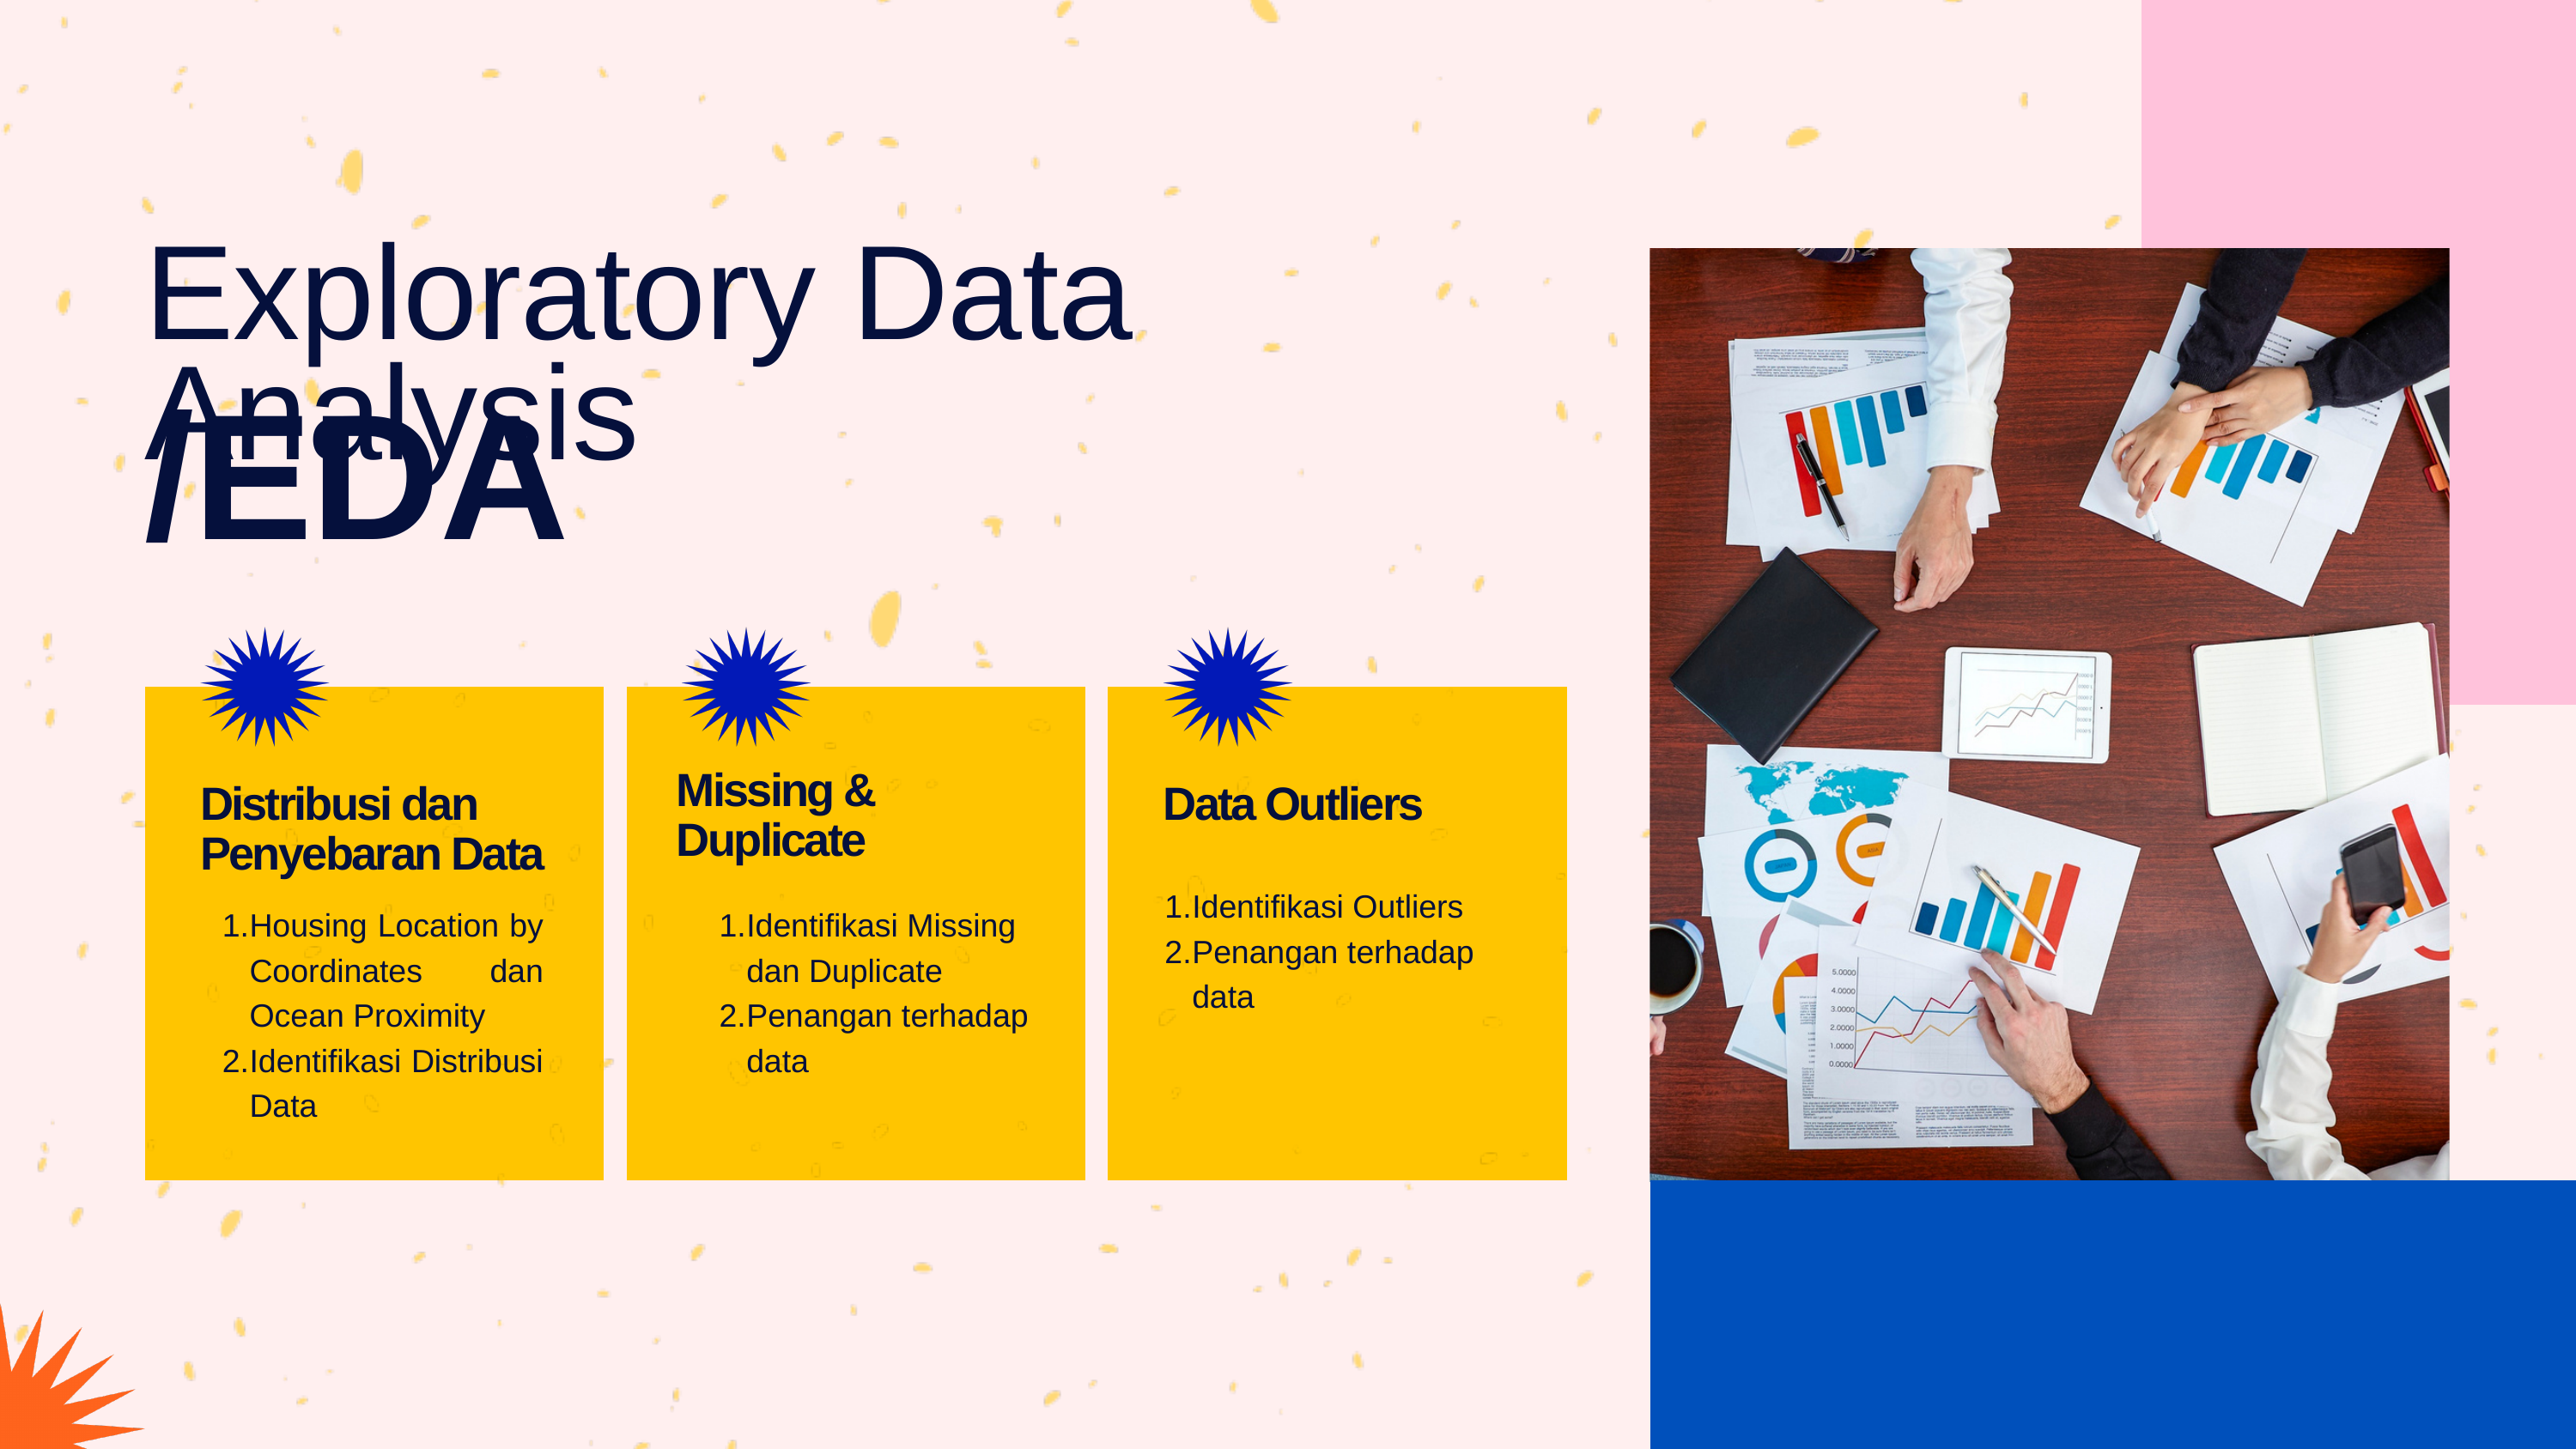

Exploratory Data Analysis

/EDA

Missing & Duplicate
Distribusi dan Penyebaran Data
Data Outliers
Identifikasi Outliers
Penangan terhadap data
Housing Location by Coordinates dan Ocean Proximity
Identifikasi Distribusi Data

Identifikasi Missing dan Duplicate
Penangan terhadap data